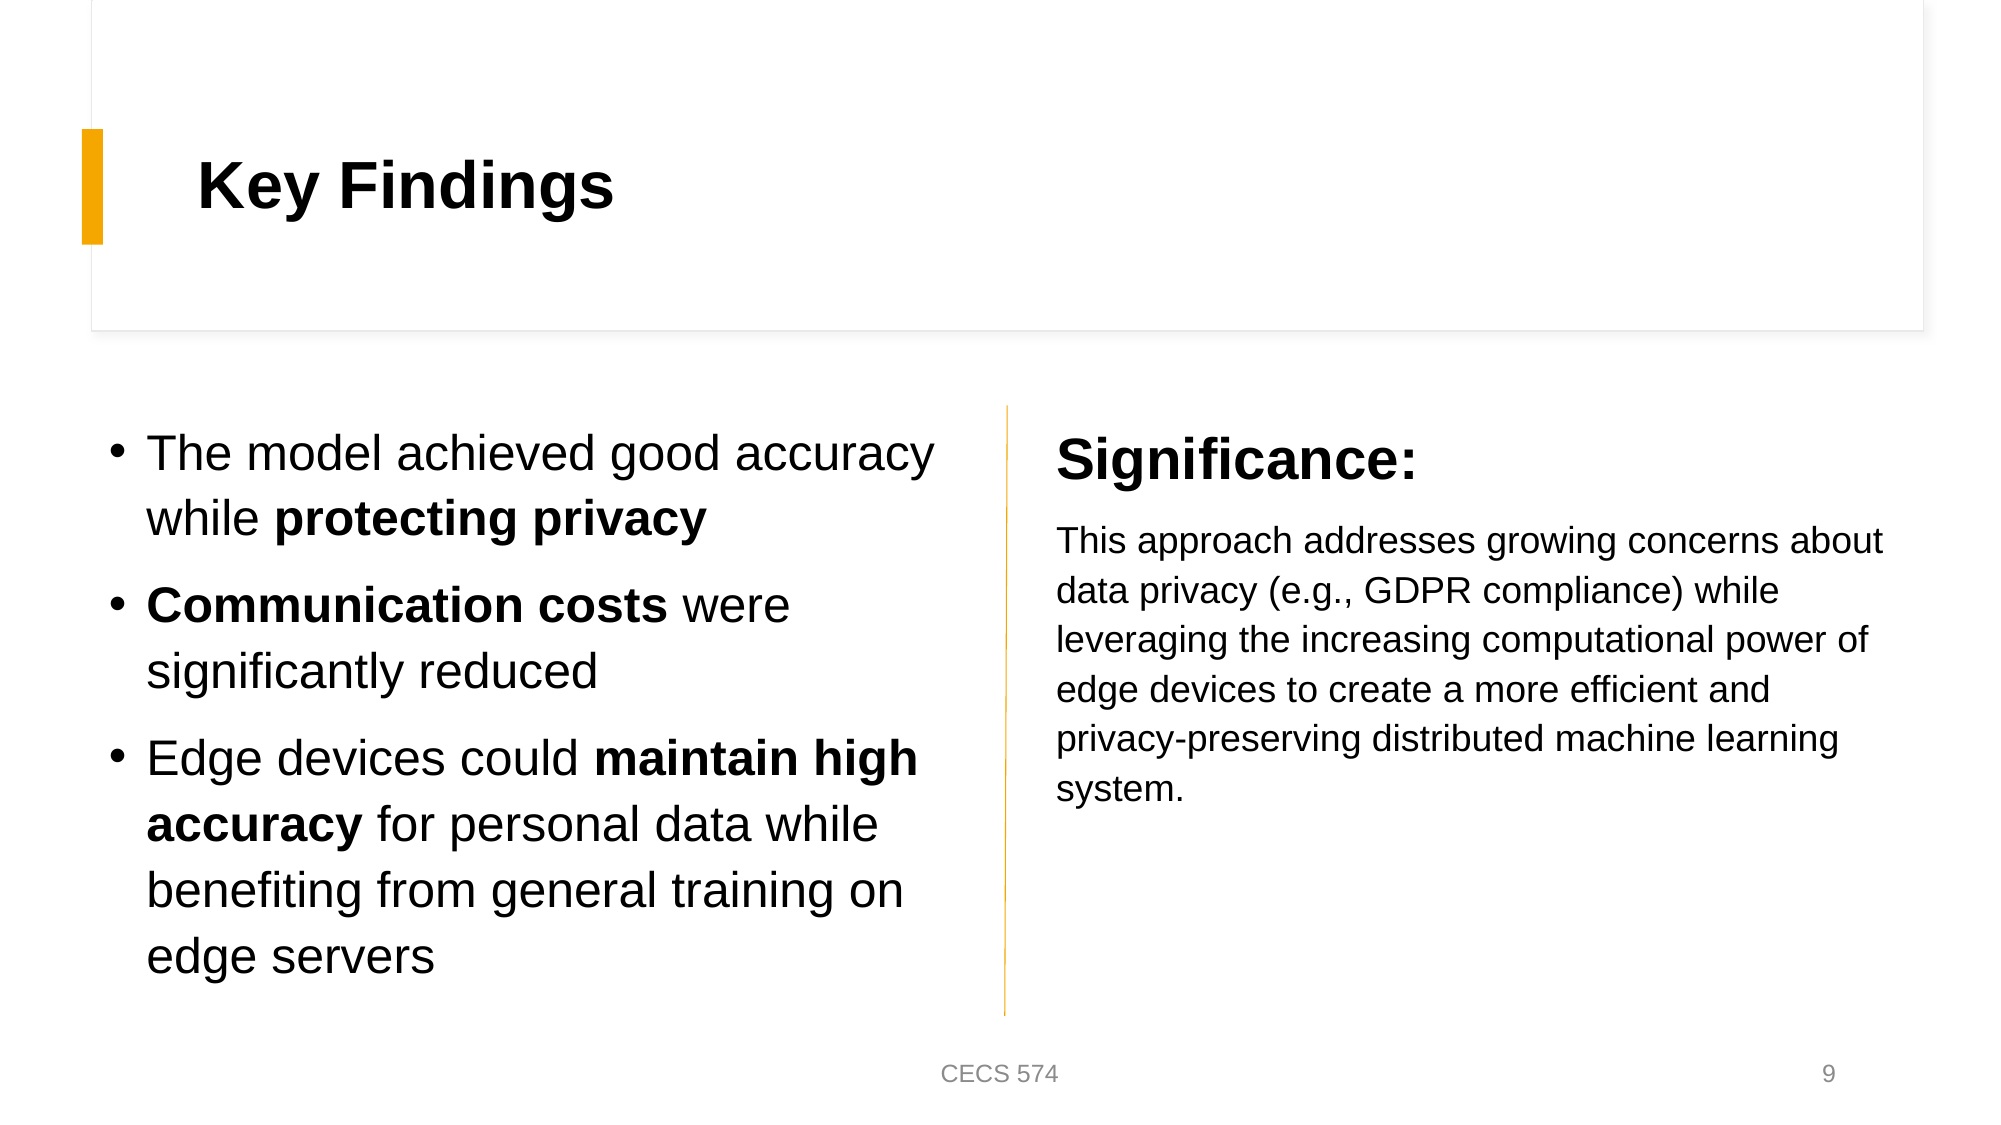

# Key Findings
The model achieved good accuracy while protecting privacy
Communication costs were significantly reduced
Edge devices could maintain high accuracy for personal data while benefiting from general training on edge servers

Significance:
This approach addresses growing concerns about data privacy (e.g., GDPR compliance) while leveraging the increasing computational power of edge devices to create a more efficient and privacy-preserving distributed machine learning system.
CECS 574
9